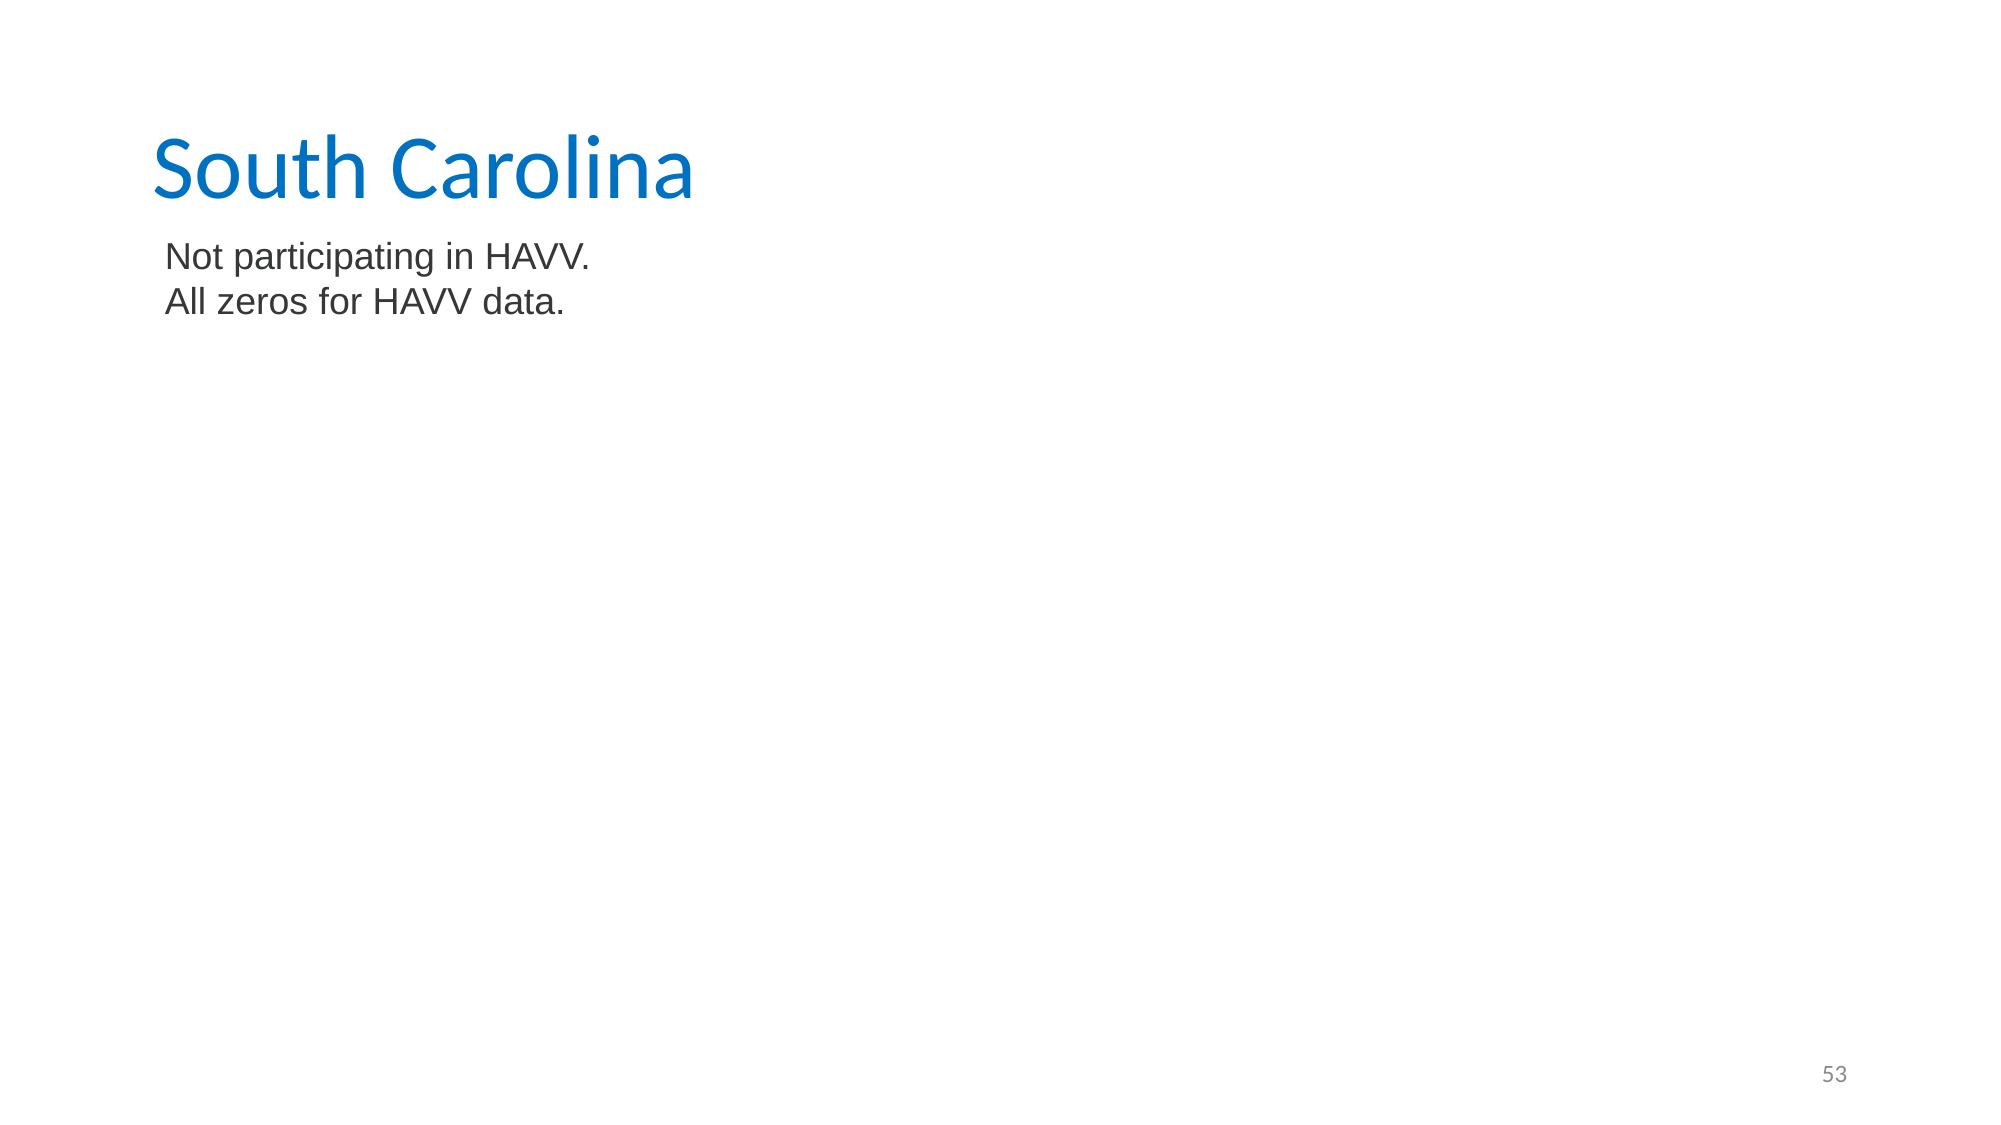

# South Carolina
Not participating in HAVV.
All zeros for HAVV data.
53